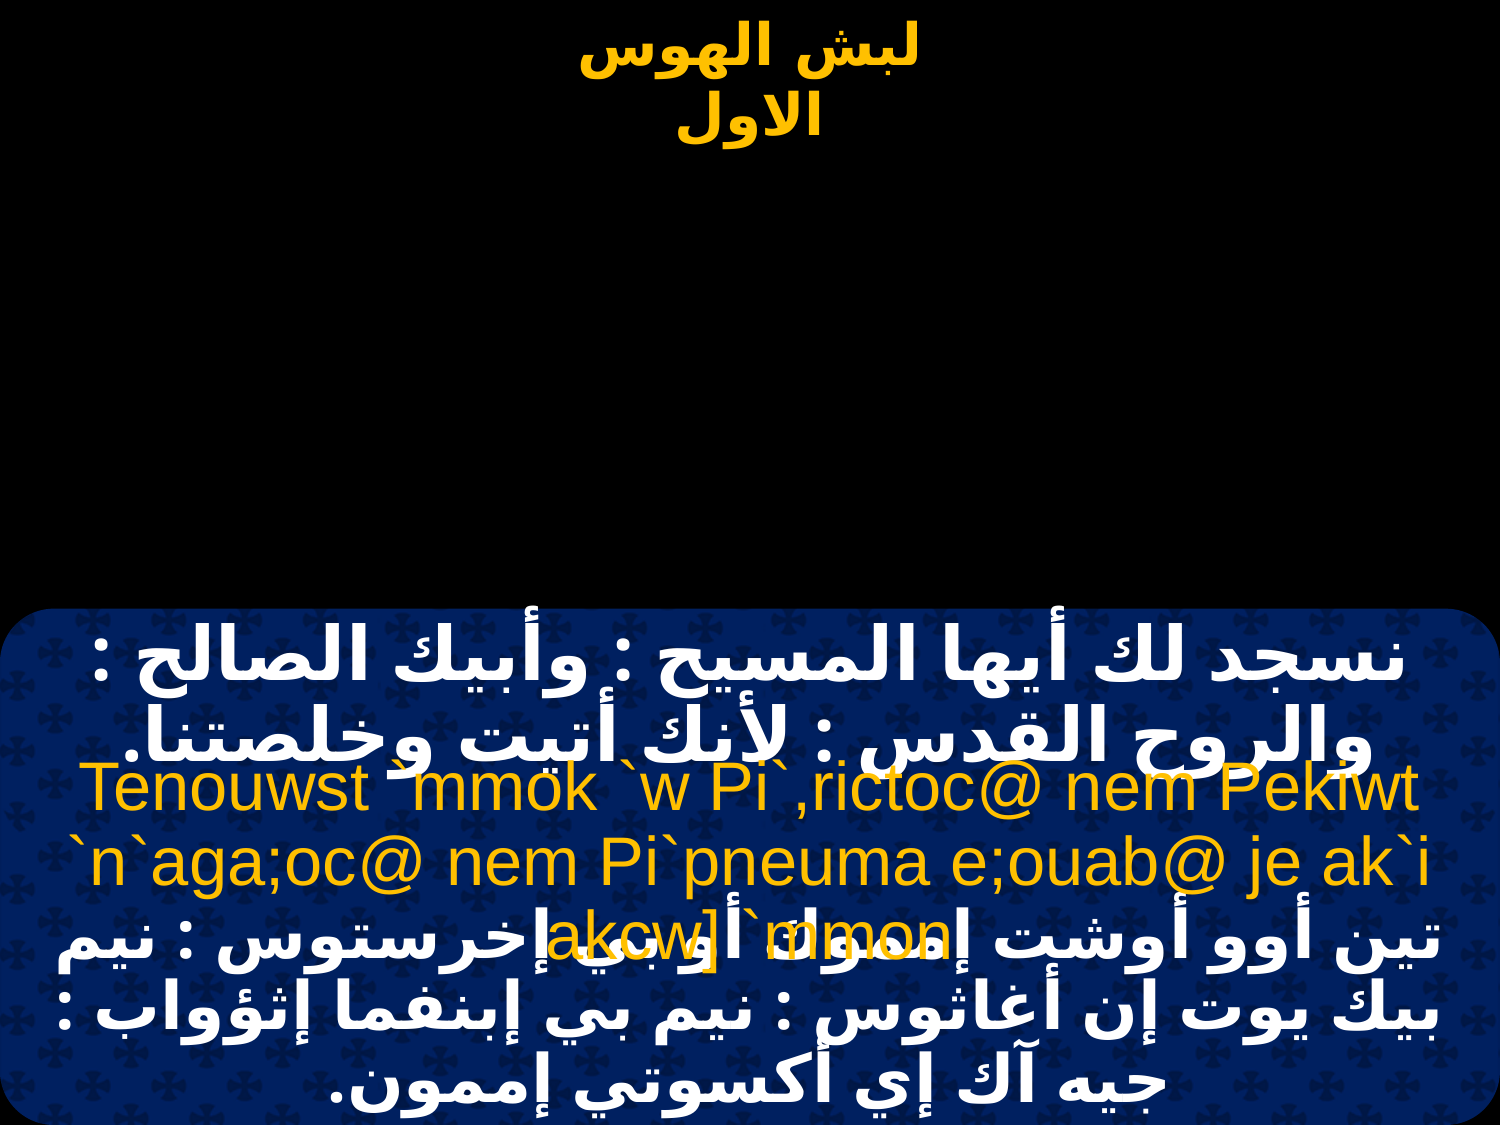

#
نسجد لك أيها المسيح : وأبيك الصالح : والروح القدس : لأنك أتيت وخلصتنا.
Tenouwst `mmok `w Pi`,rictoc@ nem Pekiwt `n`aga;oc@ nem Pi`pneuma e;ouab@ je ak`i akcw] `mmon
تين أوو أوشت إمموك أو بي إخرستوس : نيم بيك يوت إن أغاثوس : نيم بي إبنفما إثؤواب : جيه آك إي أكسوتي إممون.